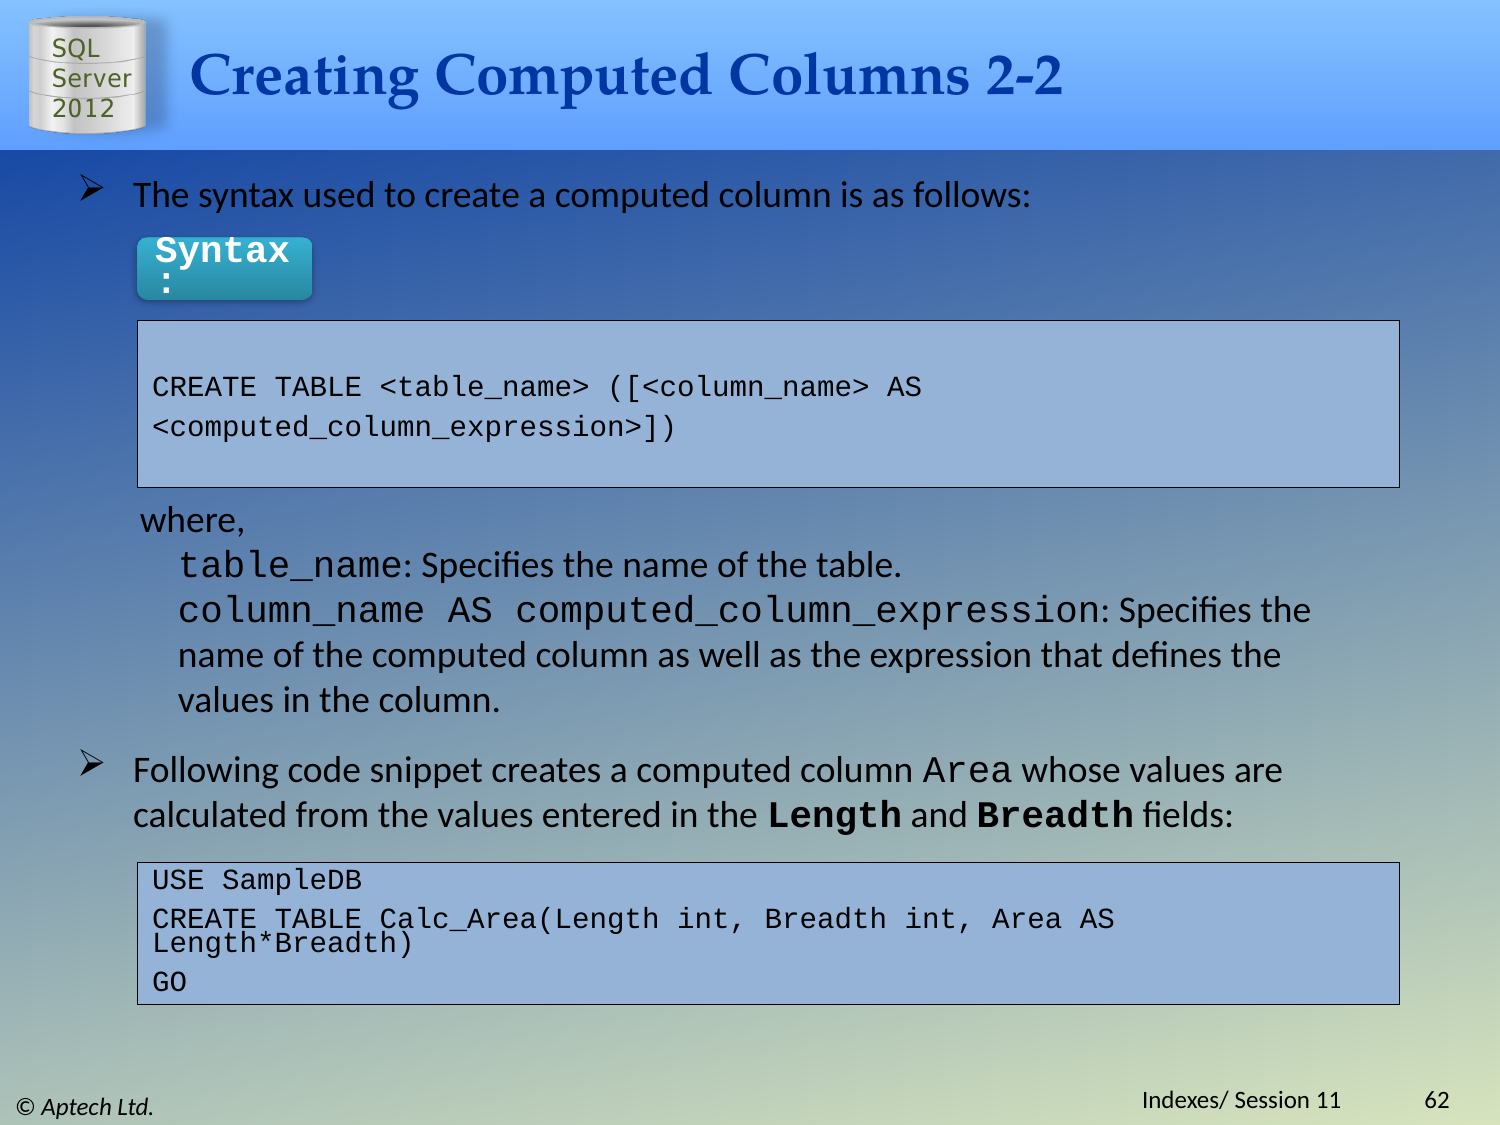

# Creating Computed Columns 2-2
The syntax used to create a computed column is as follows:
Syntax:

CREATE TABLE <table_name> ([<column_name> AS
<computed_column_expression>])

where,
table_name: Specifies the name of the table.
column_name AS computed_column_expression: Specifies the name of the computed column as well as the expression that defines the values in the column.
Following code snippet creates a computed column Area whose values are calculated from the values entered in the Length and Breadth fields:
USE SampleDB
CREATE TABLE Calc_Area(Length int, Breadth int, Area AS Length*Breadth)
GO
Indexes/ Session 11
62